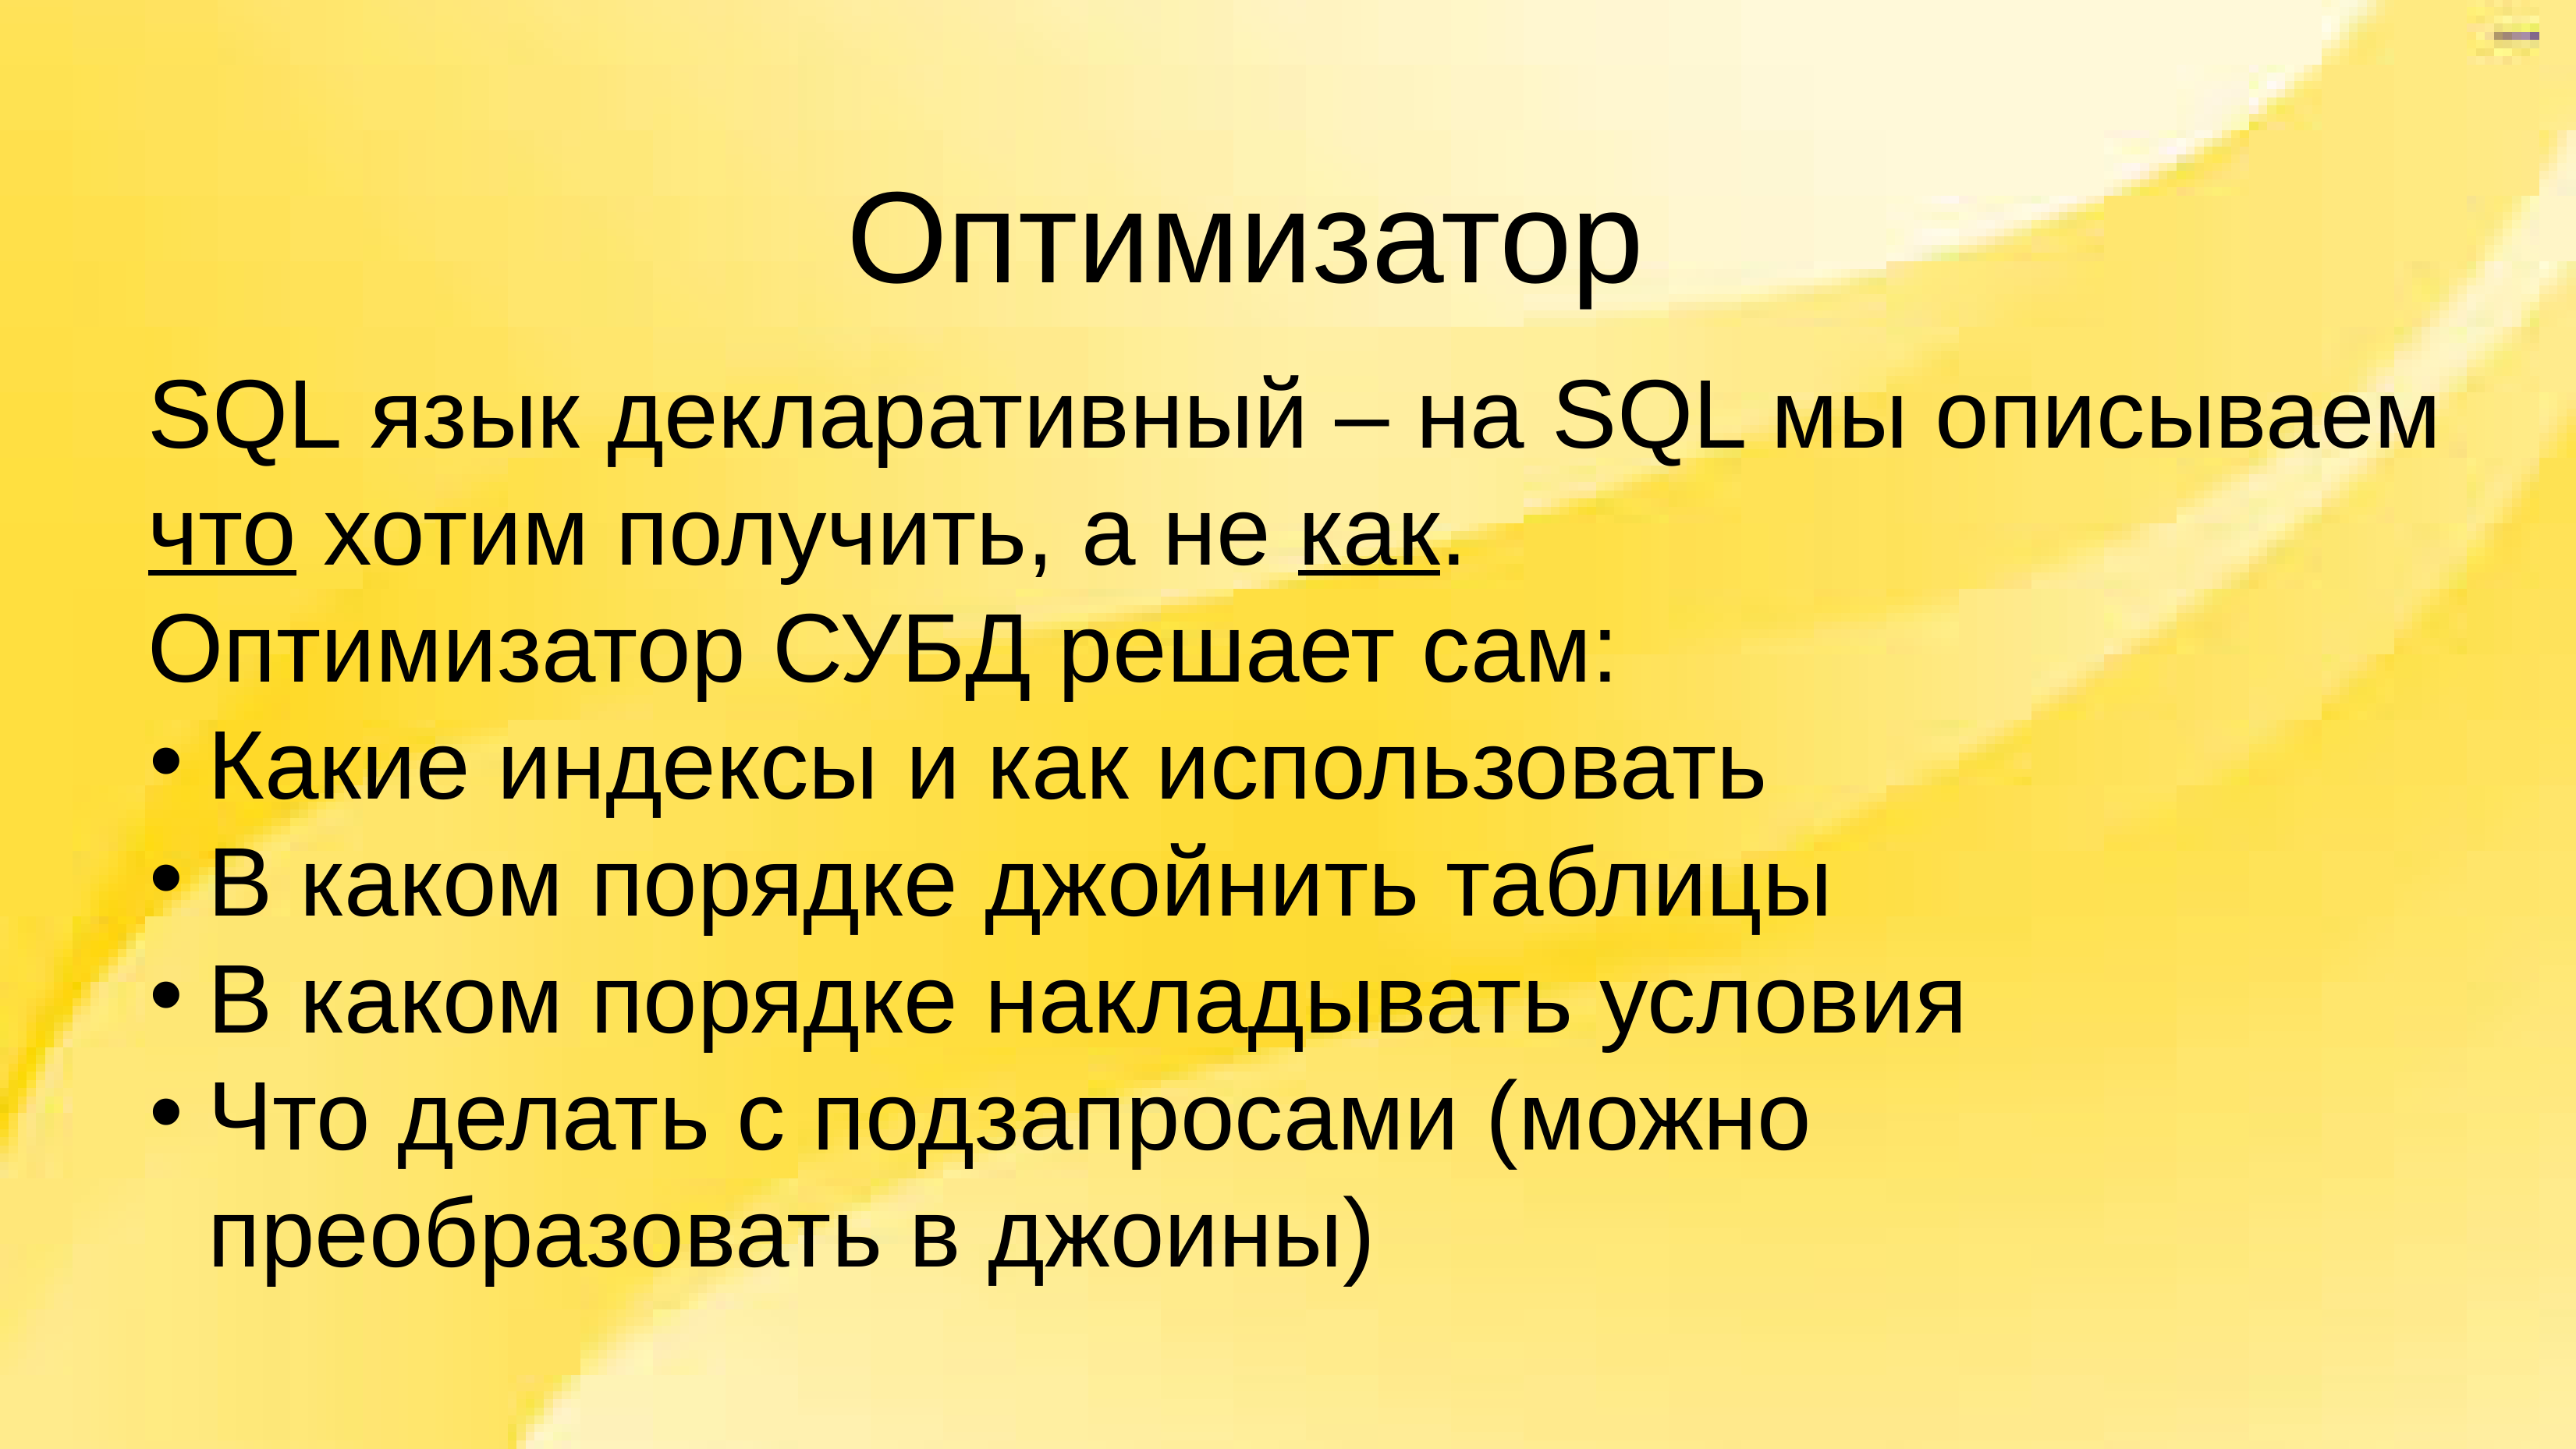

Оптимизатор
SQL язык декларативный – на SQL мы описываем что хотим получить, а не как.
Оптимизатор СУБД решает сам:
Какие индексы и как использовать
В каком порядке джойнить таблицы
В каком порядке накладывать условия
Что делать с подзапросами (можно преобразовать в джоины)